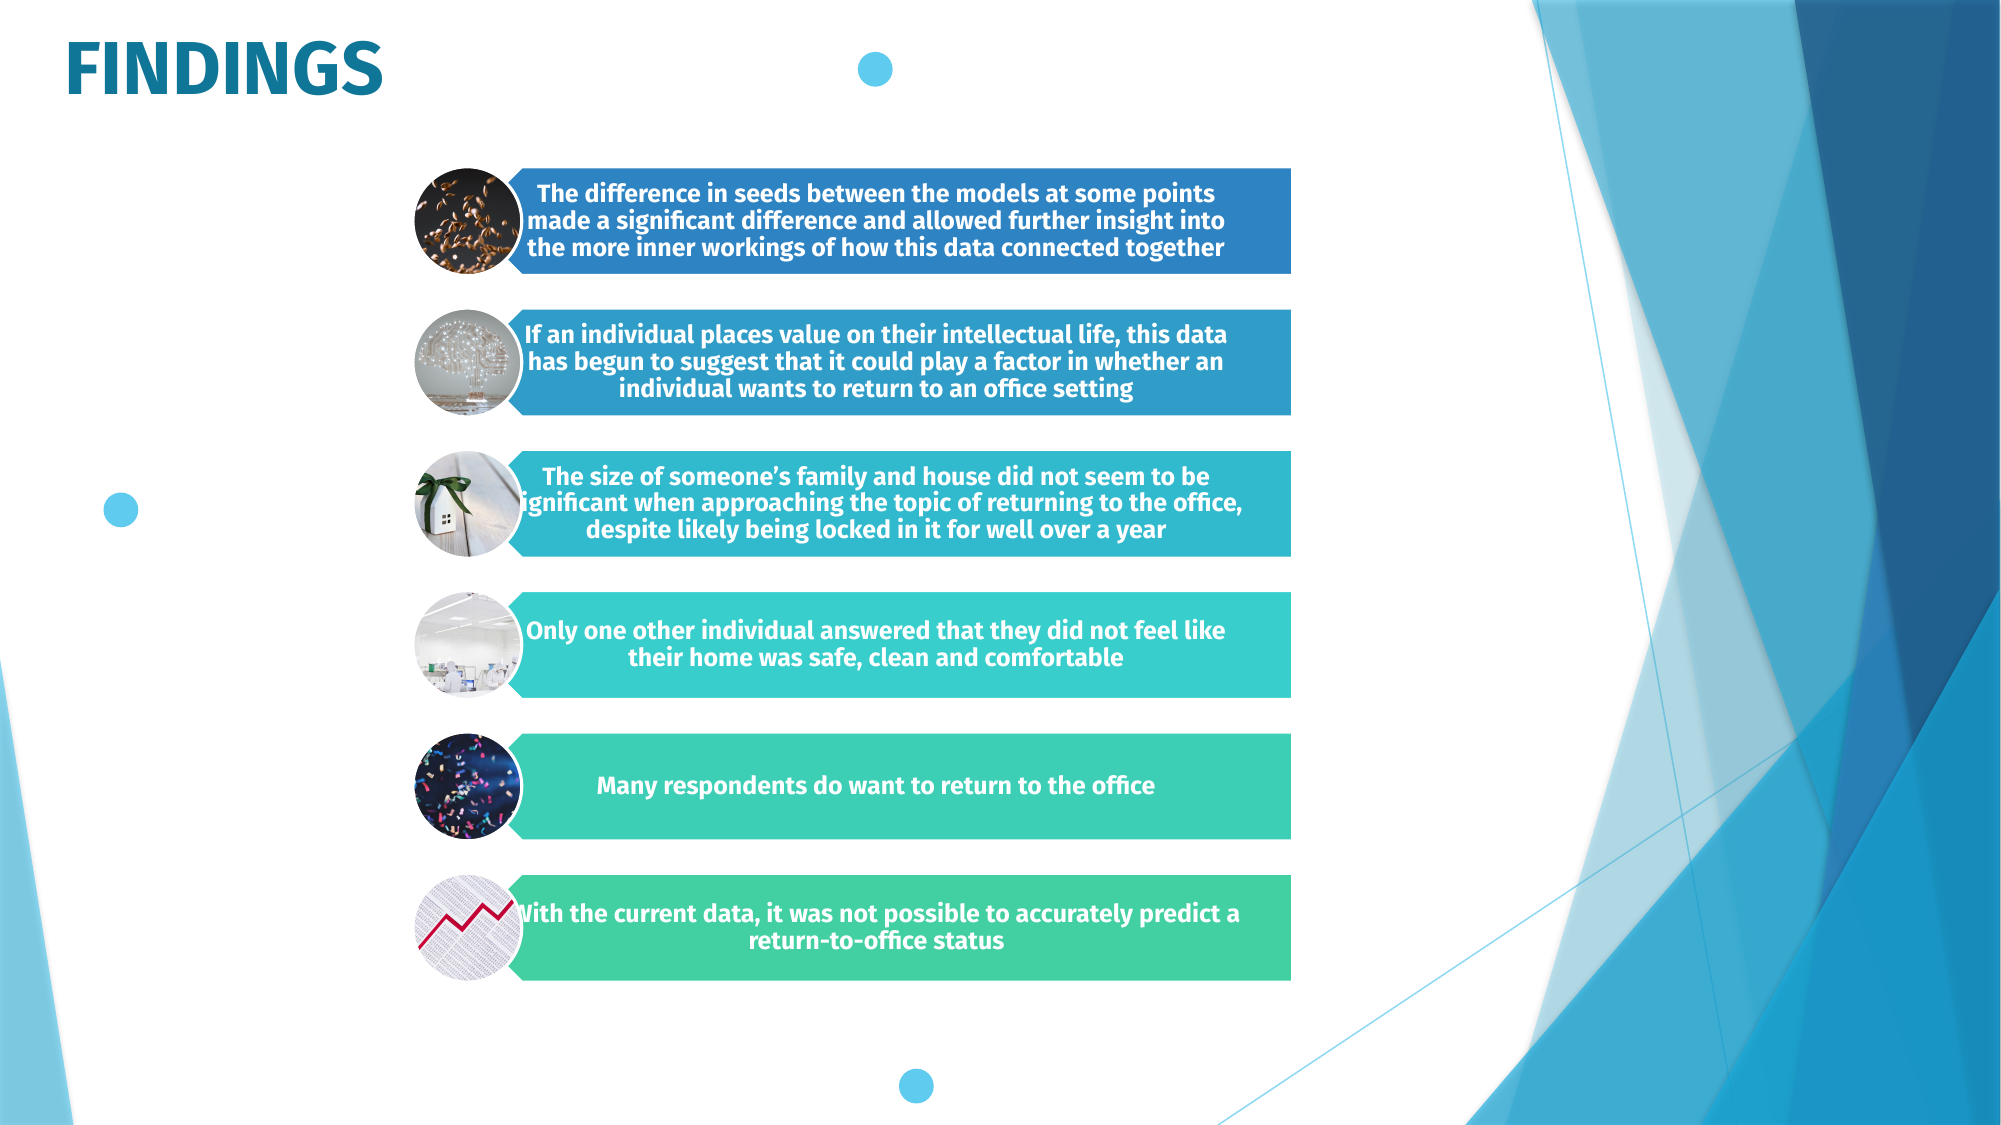

FINDINGS

The difference in seeds between the models at some points made a significant difference and allowed further insight into the more inner workings of how this data connected together
If an individual places value on their intellectual life, this data has begun to suggest that it could play a factor in whether an individual wants to return to an office setting
The size of someone’s family and house did not seem to be significant when approaching the topic of returning to the office, despite likely being locked in it for well over a year
Only one other individual answered that they did not feel like their home was safe, clean and comfortable
Many respondents do want to return to the office
With the current data, it was not possible to accurately predict a return-to-office status